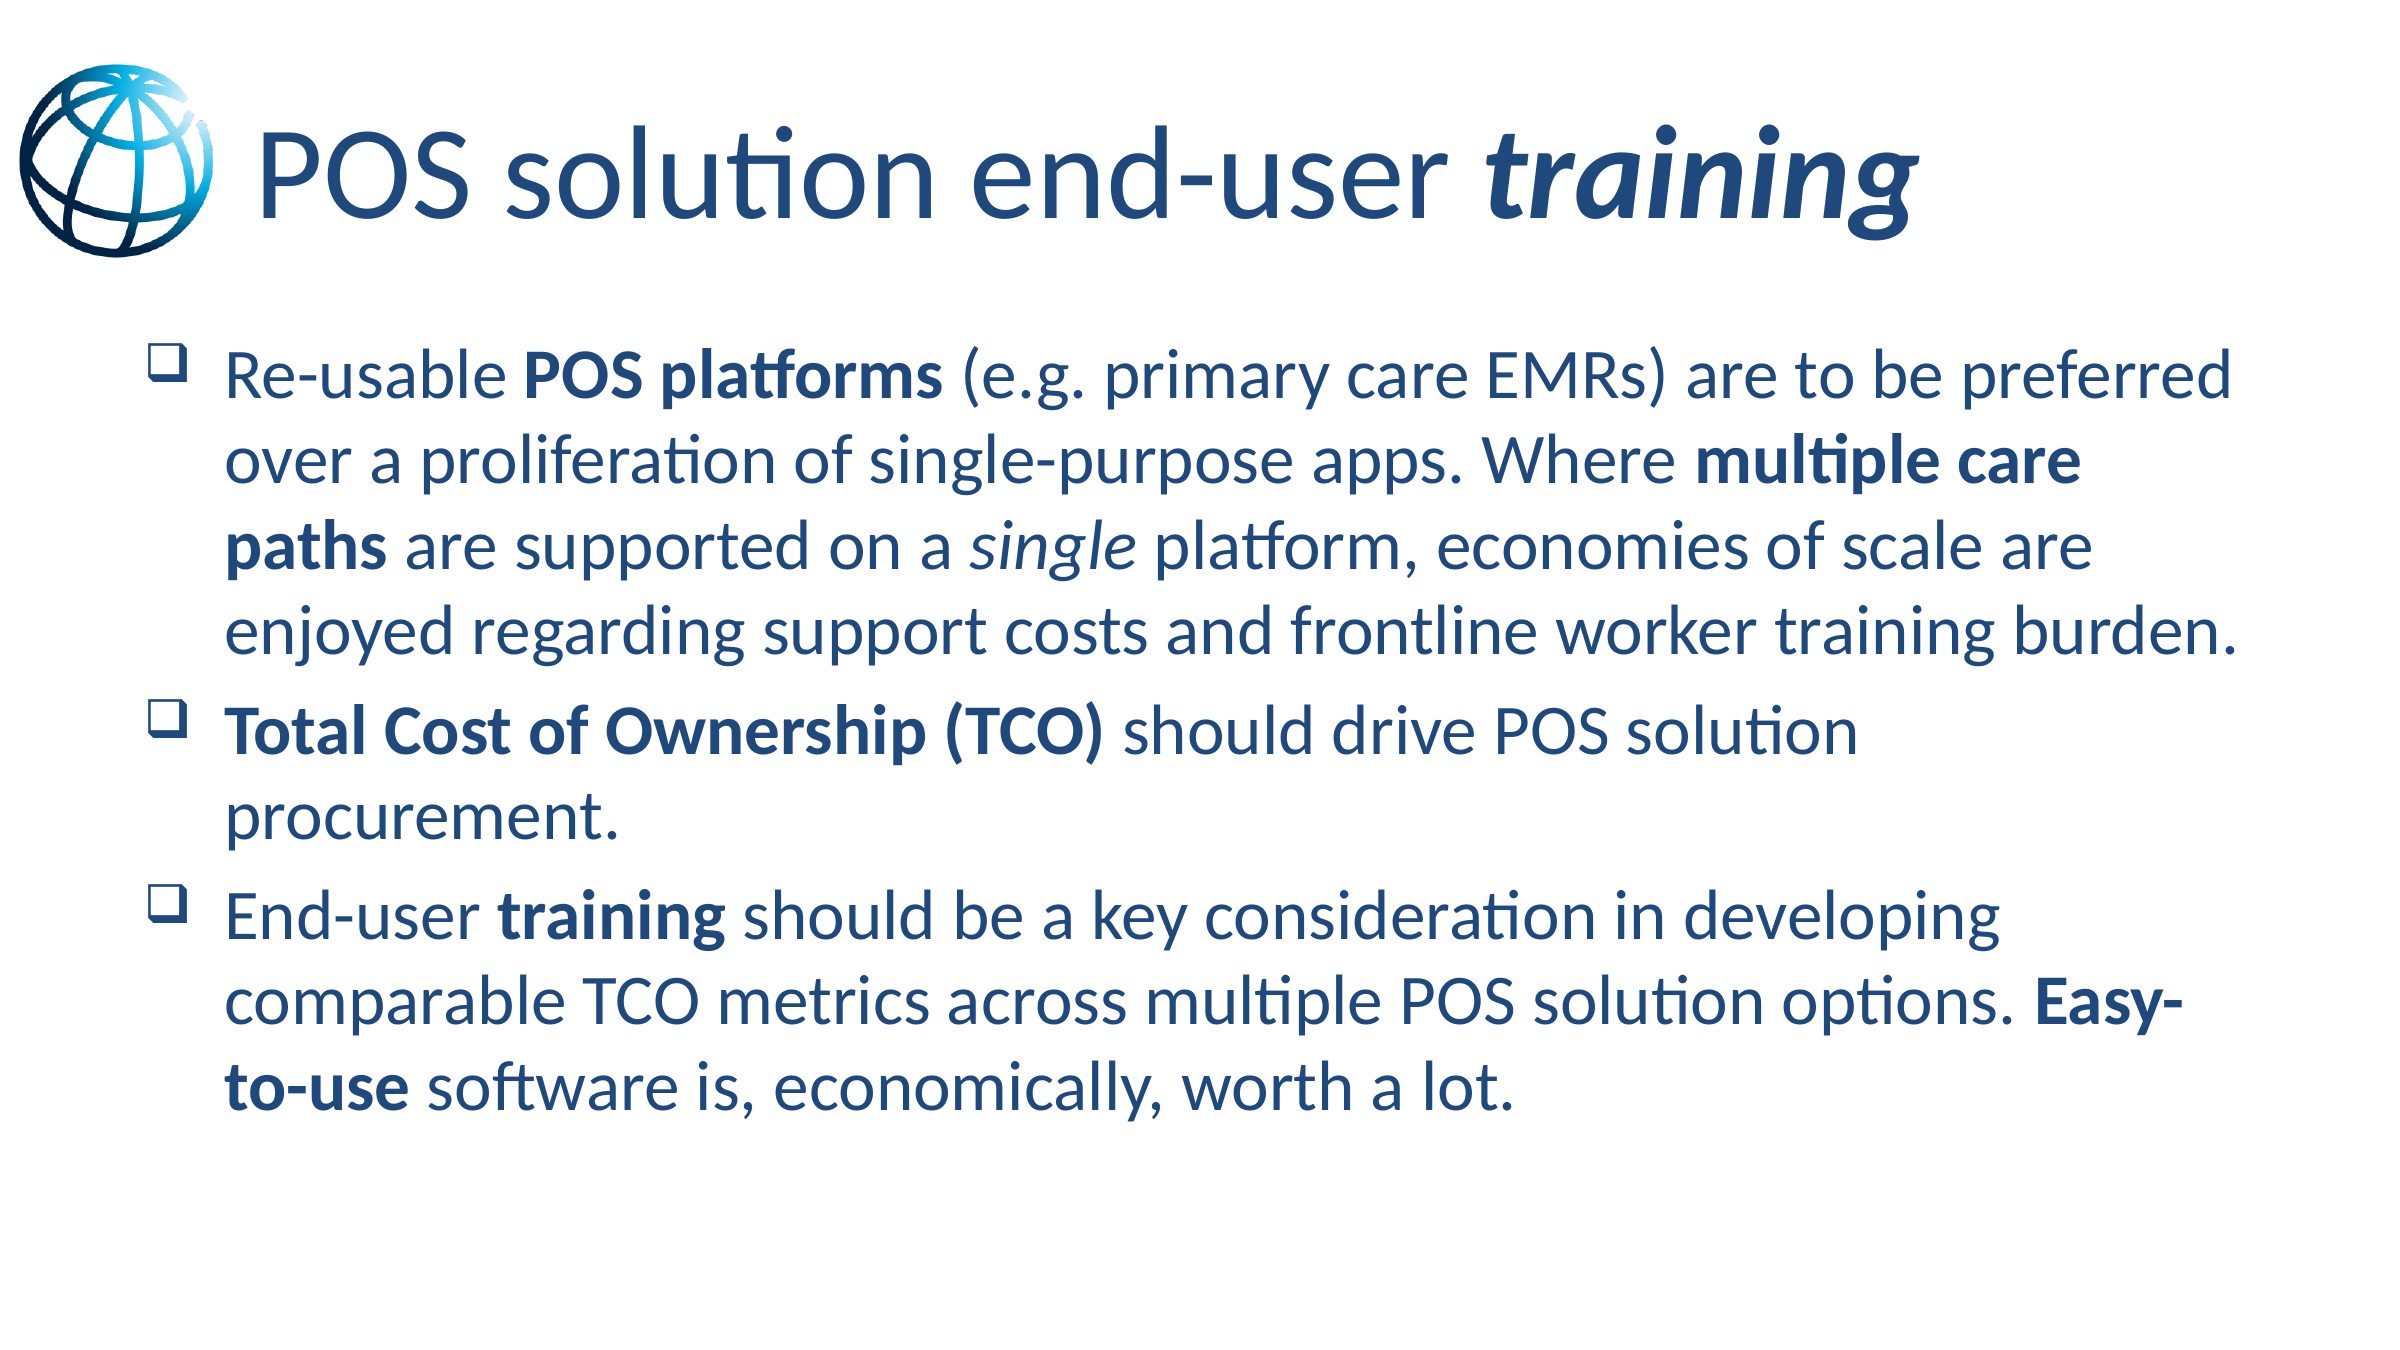

# POS solution end-user training
Re-usable POS platforms (e.g. primary care EMRs) are to be preferred over a proliferation of single-purpose apps. Where multiple care paths are supported on a single platform, economies of scale are enjoyed regarding support costs and frontline worker training burden.
Total Cost of Ownership (TCO) should drive POS solution procurement.
End-user training should be a key consideration in developing comparable TCO metrics across multiple POS solution options. Easy-to-use software is, economically, worth a lot.